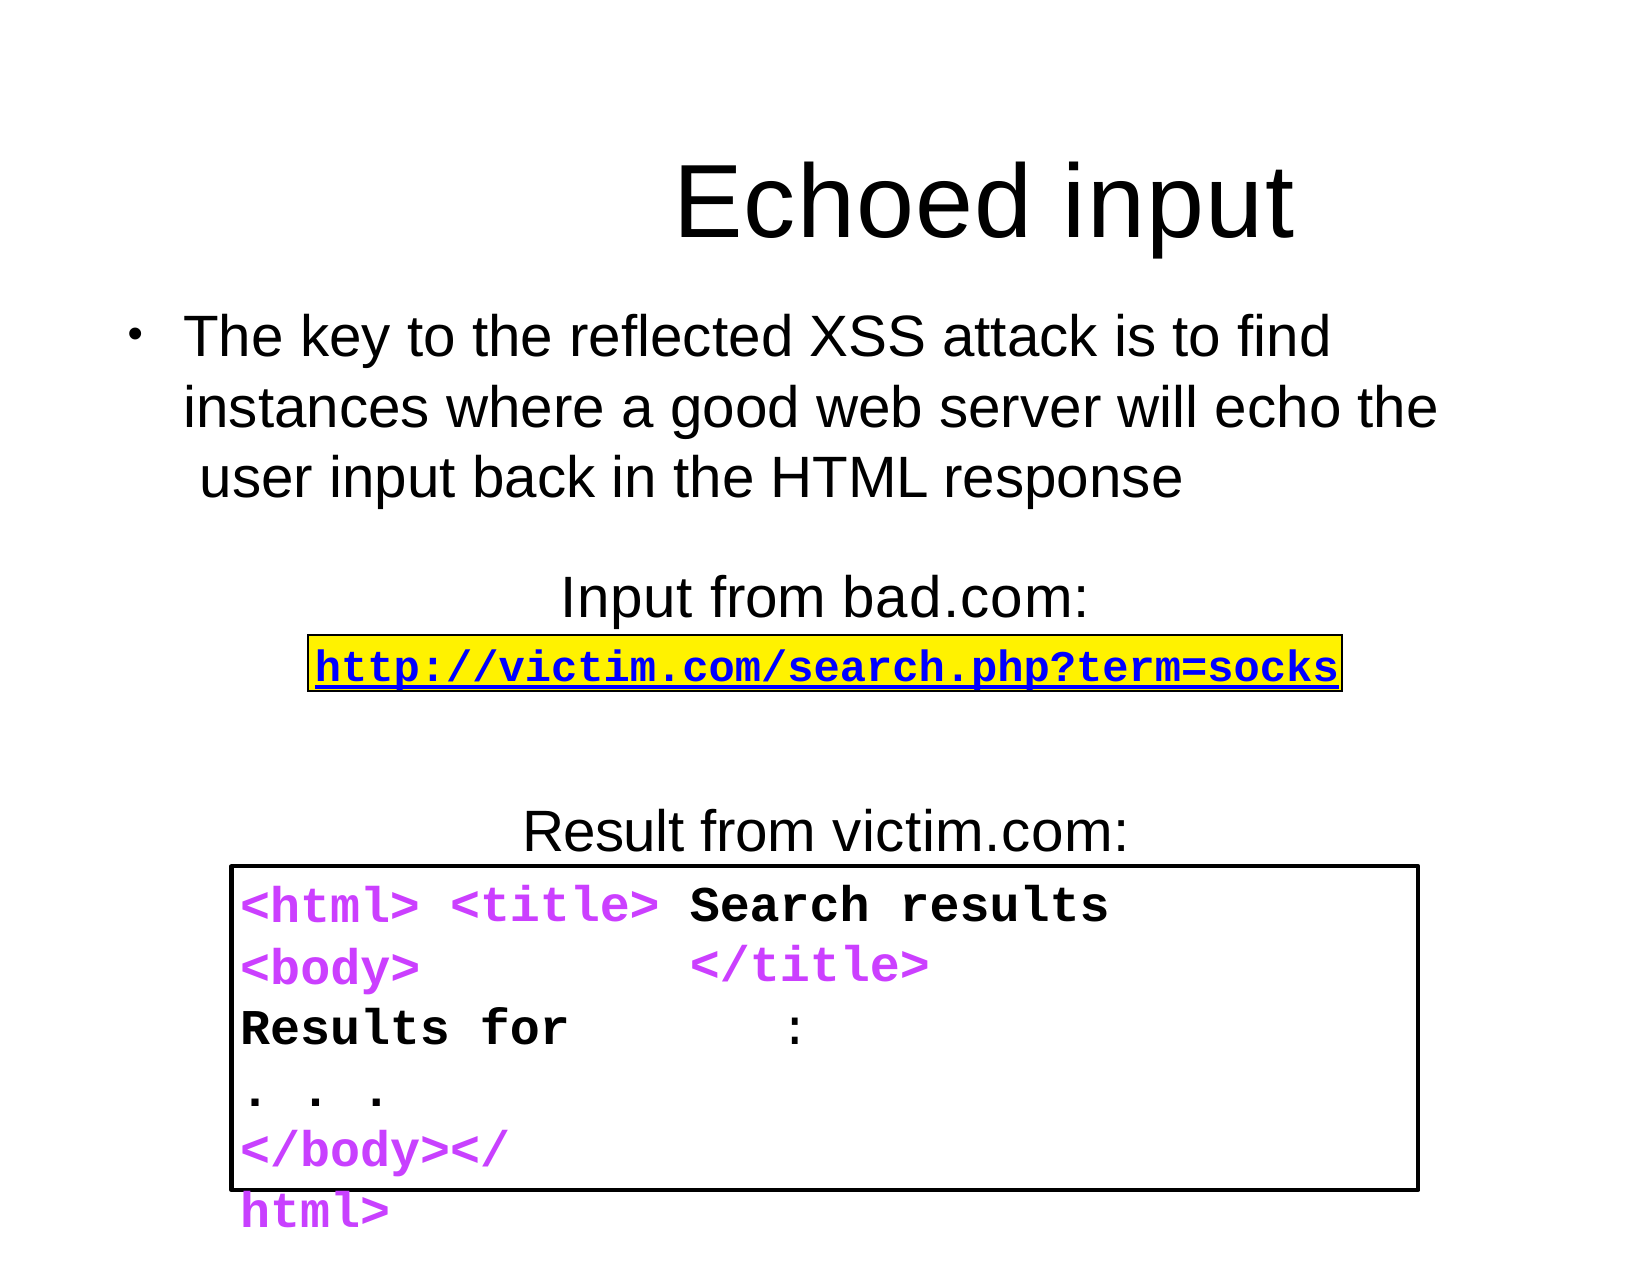

# Echoed input
The key to the reflected XSS attack is to find  instances where a good web server will echo the  user input back in the HTML response
•
Input from bad.com:
http://victim.com/search.php?term=socks
Result from victim.com:

<html>
<body>  Results for
<title>
Search results </title>
:
.	.	.
</body></html>